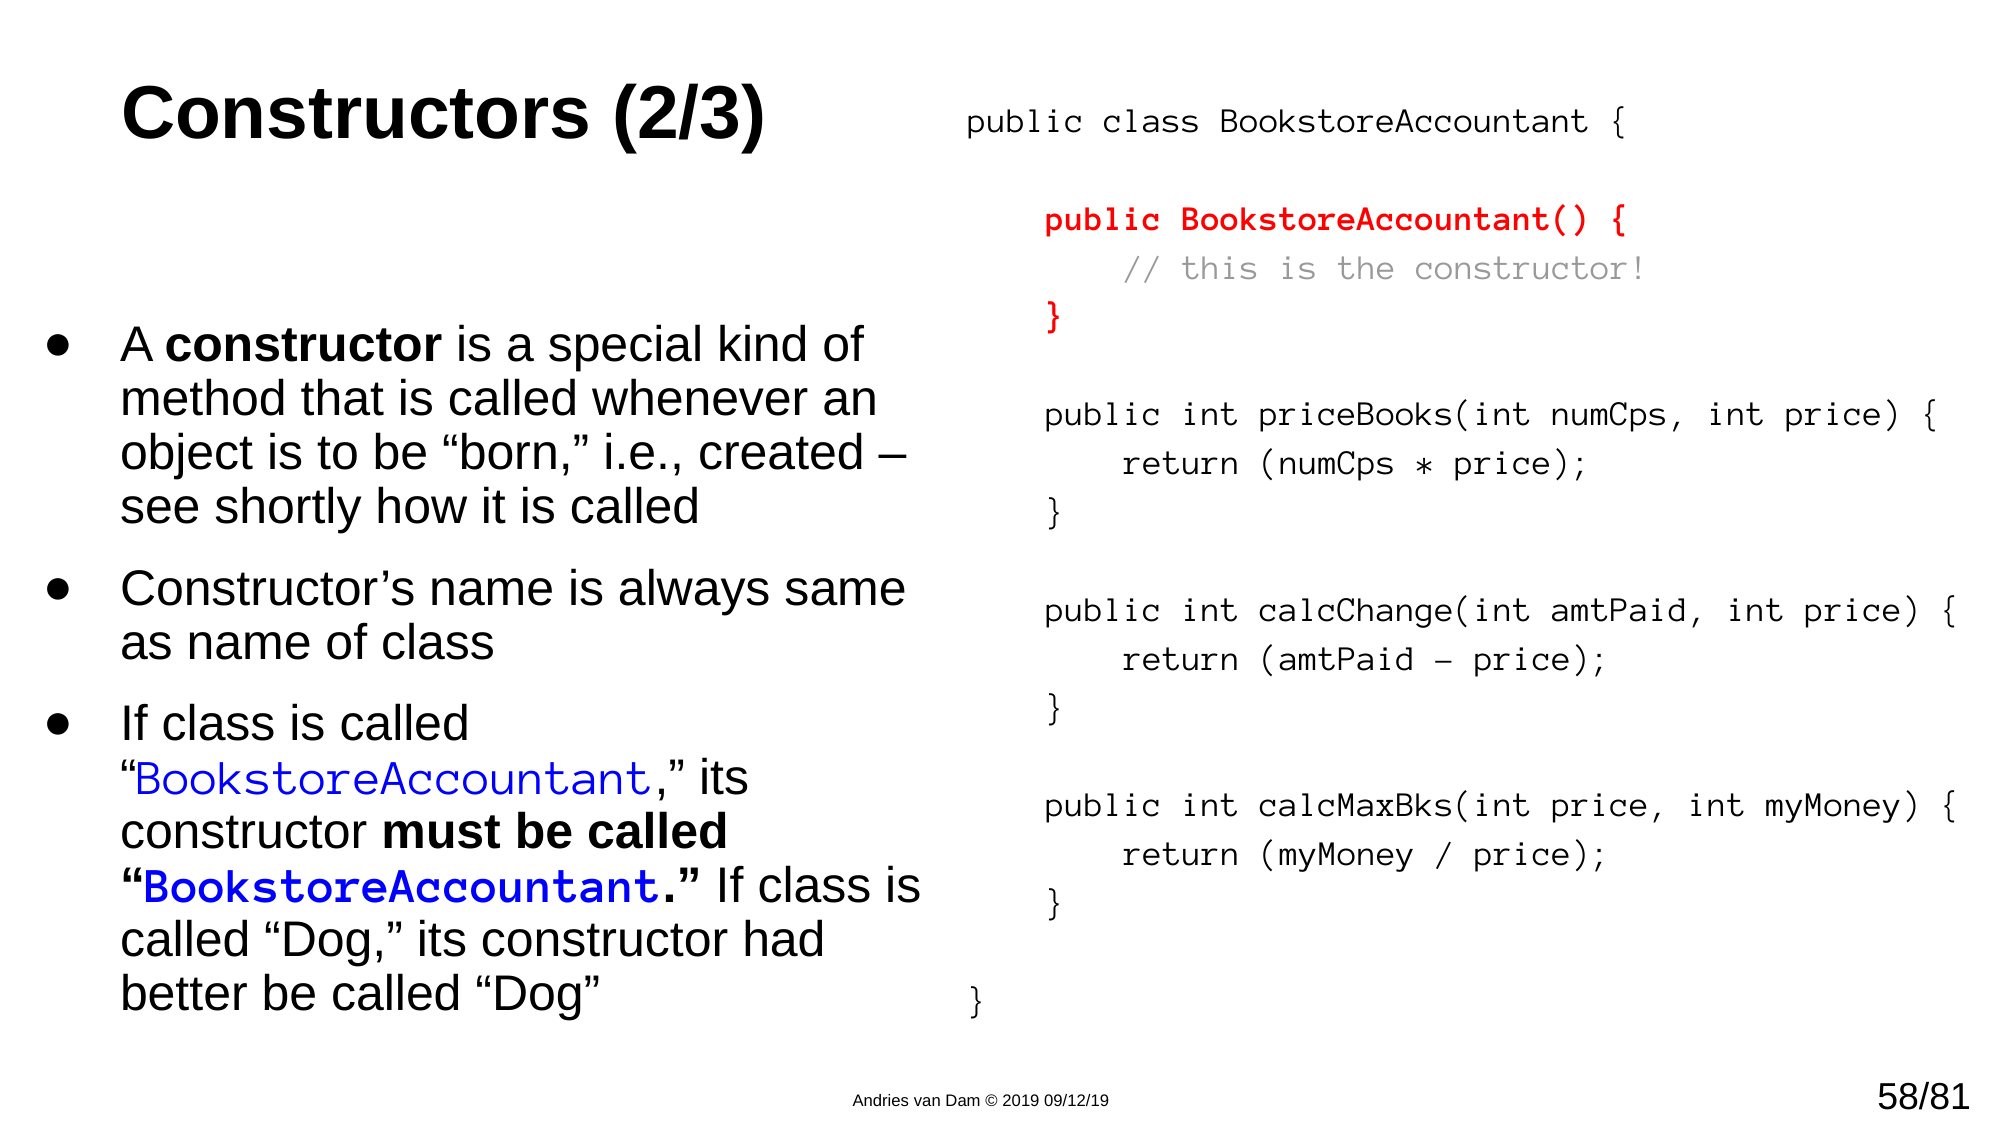

# Constructors (2/3)
public class BookstoreAccountant {

    public BookstoreAccountant() {
        // this is the constructor!
    }

    public int priceBooks(int numCps, int price) {
        return (numCps * price);
    }

    public int calcChange(int amtPaid, int price) {
        return (amtPaid – price);
    }

    public int calcMaxBks(int price, int myMoney) {
        return (myMoney / price);
    }

}

A constructor is a special kind of method that is called whenever an object is to be “born,” i.e., created – see shortly how it is called
Constructor’s name is always same as name of class
If class is called “BookstoreAccountant,” its constructor must be called “BookstoreAccountant.” If class is called “Dog,” its constructor had better be called “Dog”